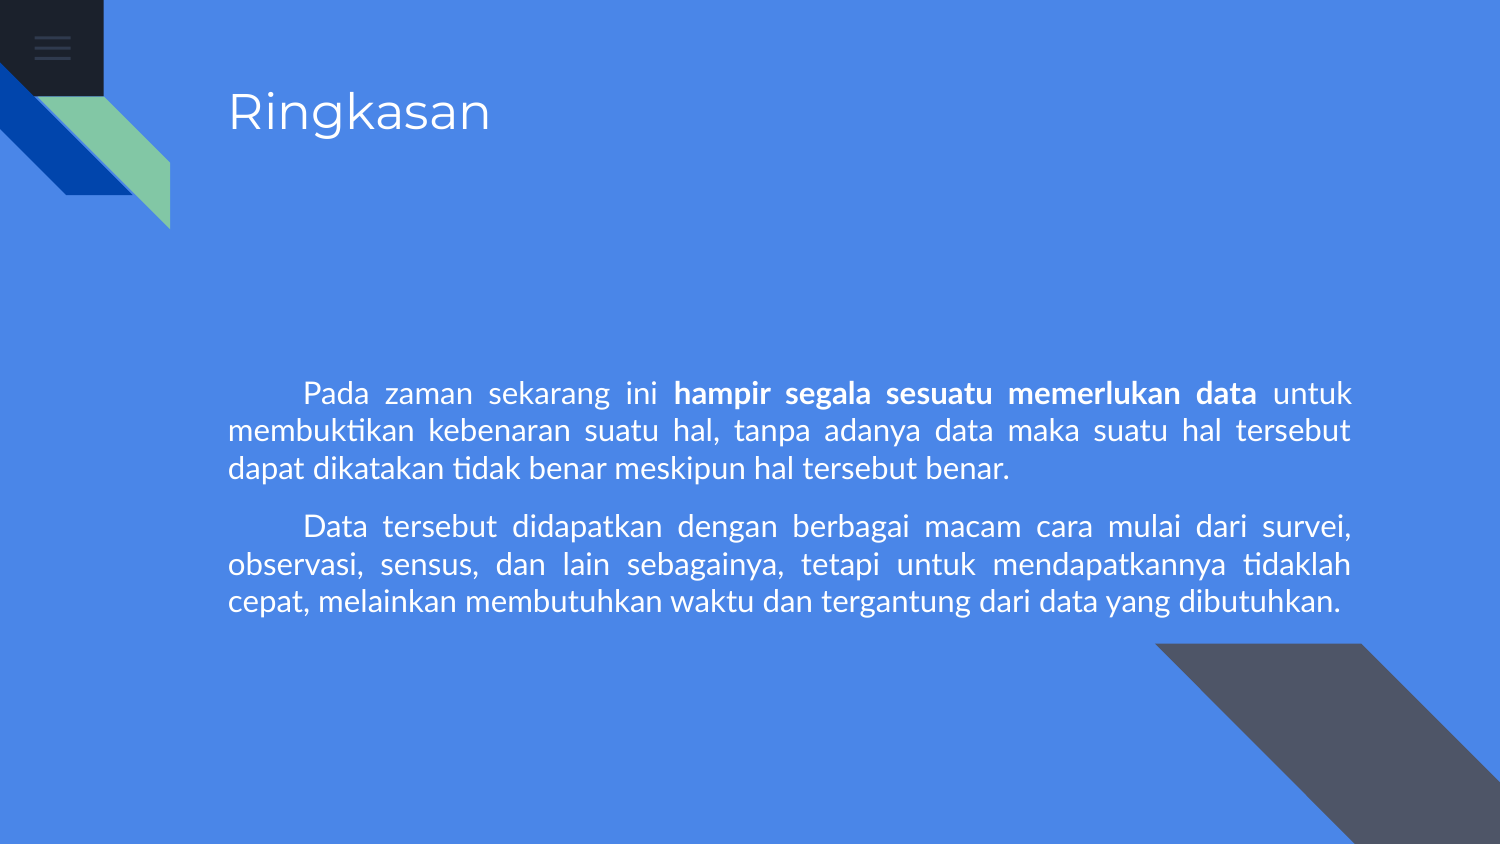

# Ringkasan
Pada zaman sekarang ini hampir segala sesuatu memerlukan data untuk membuktikan kebenaran suatu hal, tanpa adanya data maka suatu hal tersebut dapat dikatakan tidak benar meskipun hal tersebut benar.
Data tersebut didapatkan dengan berbagai macam cara mulai dari survei, observasi, sensus, dan lain sebagainya, tetapi untuk mendapatkannya tidaklah cepat, melainkan membutuhkan waktu dan tergantung dari data yang dibutuhkan.